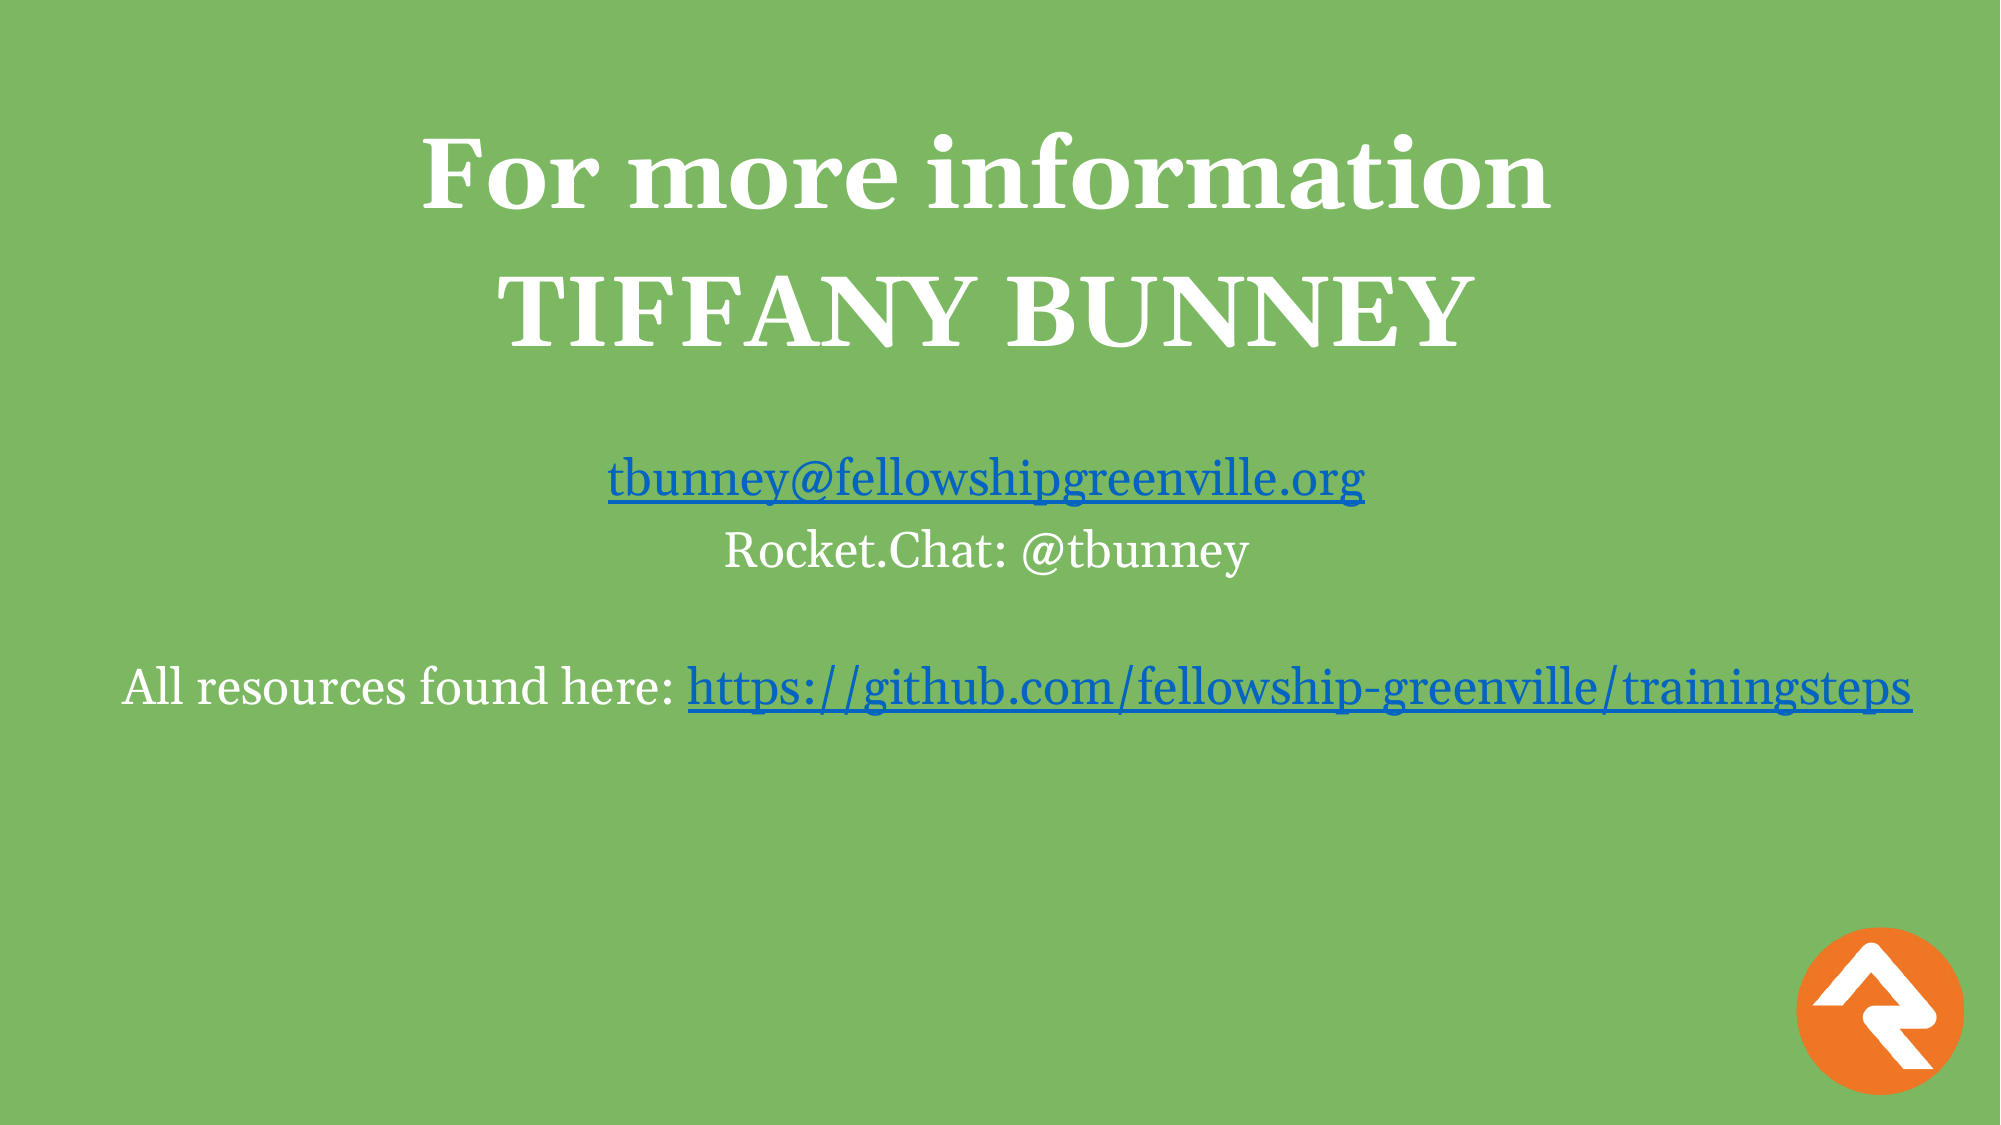

For more information
TIFFANY BUNNEY
tbunney@fellowshipgreenville.org
Rocket.Chat: @tbunney

All resources found here: https://github.com/fellowship-greenville/trainingsteps